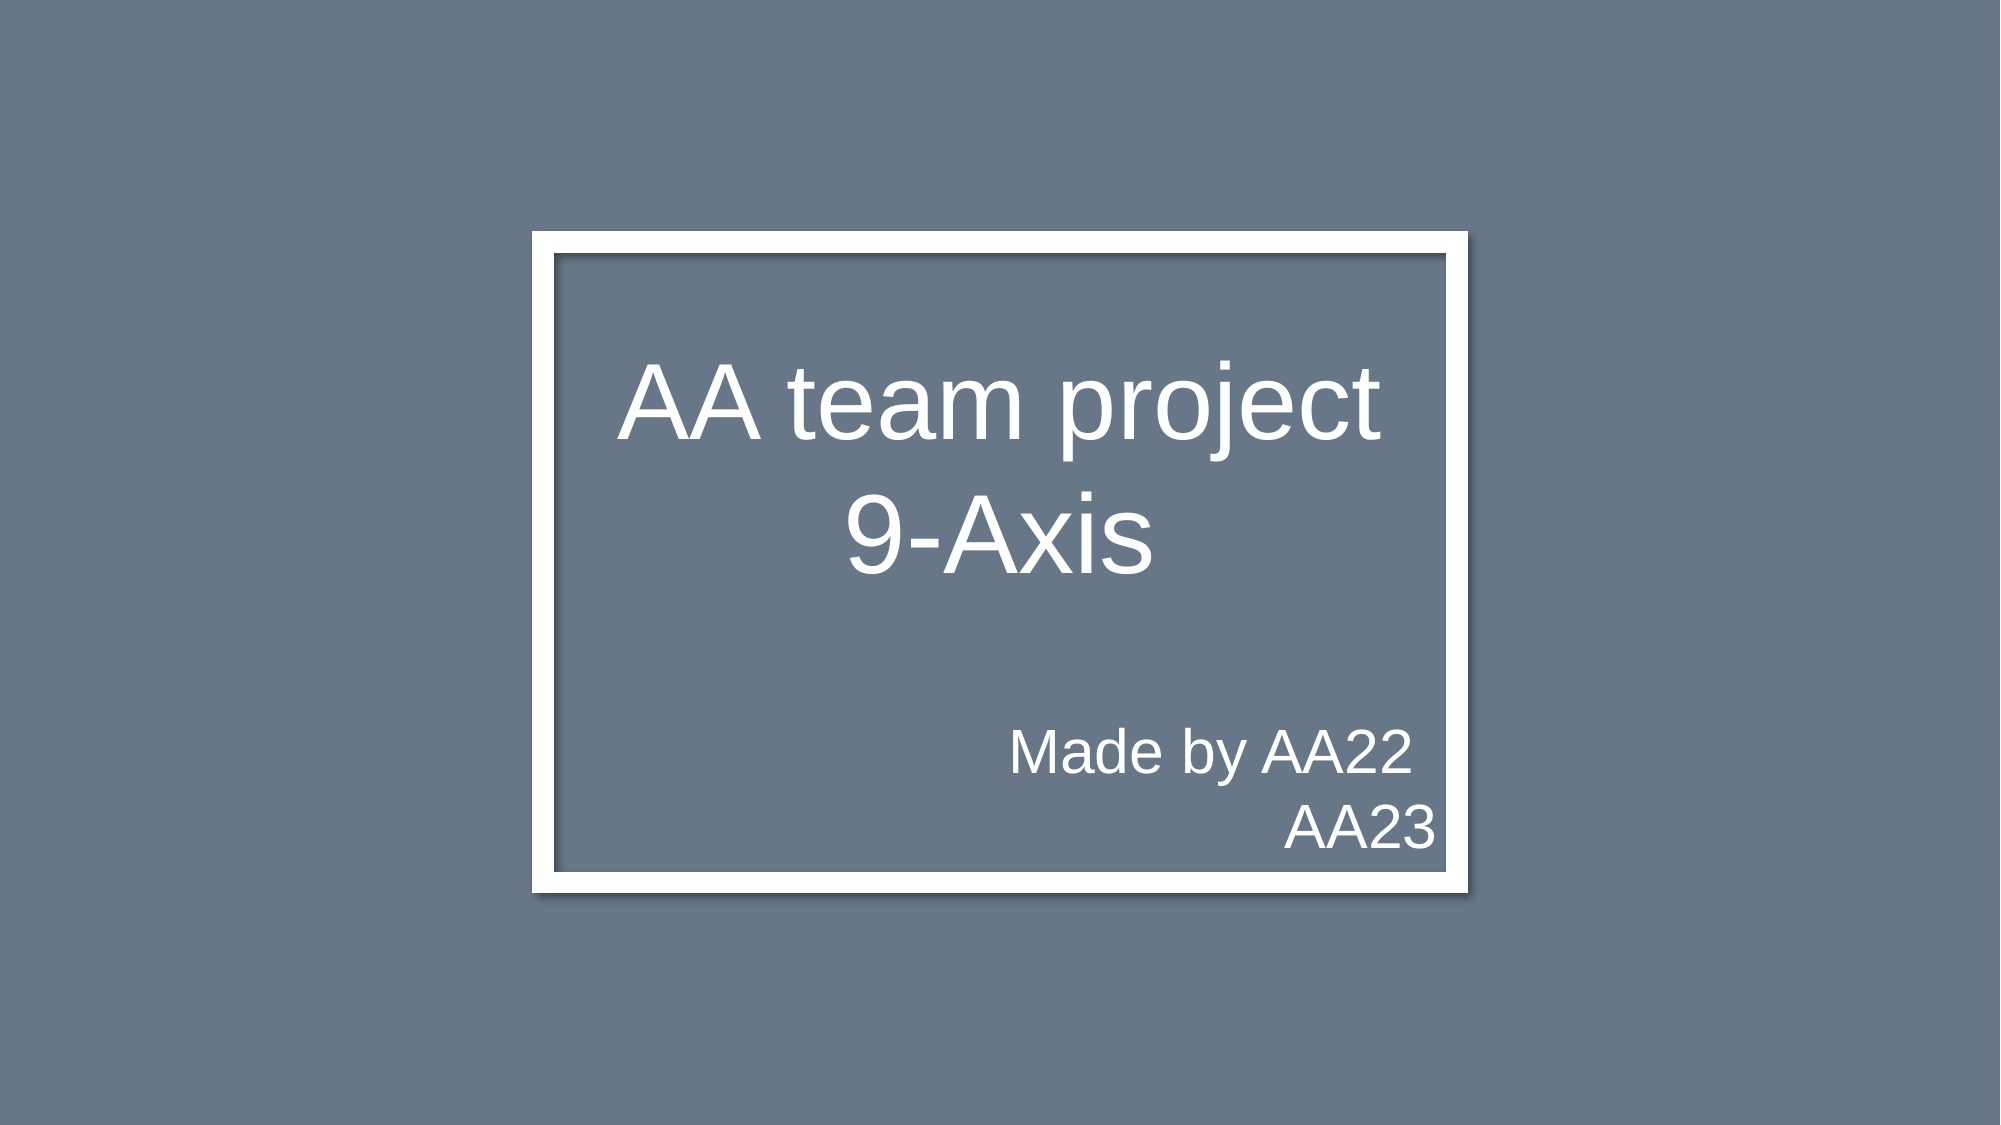

AA team project
9-Axis
Made by AA22
		AA23